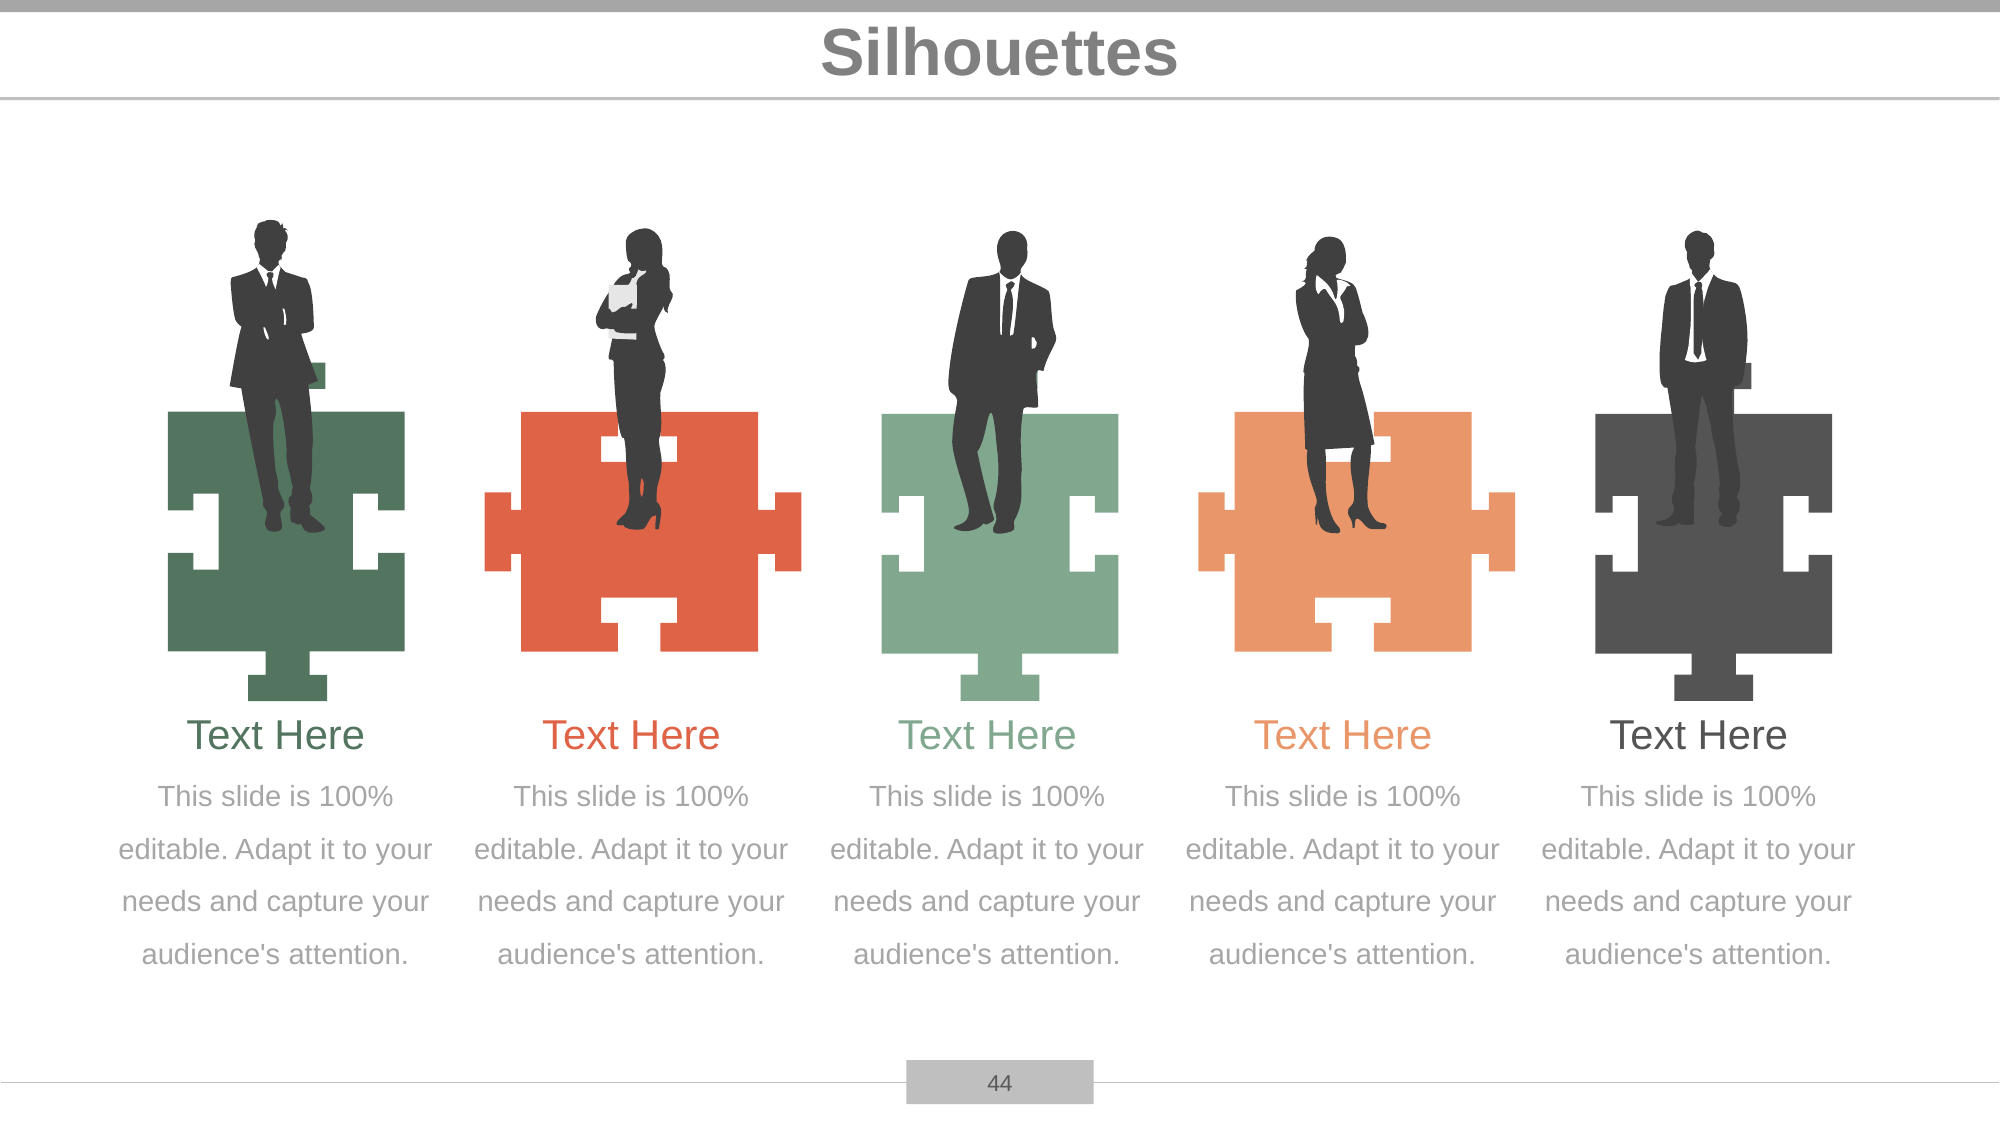

# Silhouettes

Text Here
This slide is 100% editable. Adapt it to your needs and capture your audience's attention.
Text Here
This slide is 100% editable. Adapt it to your needs and capture your audience's attention.
Text Here
This slide is 100% editable. Adapt it to your needs and capture your audience's attention.
Text Here
This slide is 100% editable. Adapt it to your needs and capture your audience's attention.
Text Here
This slide is 100% editable. Adapt it to your needs and capture your audience's attention.
44